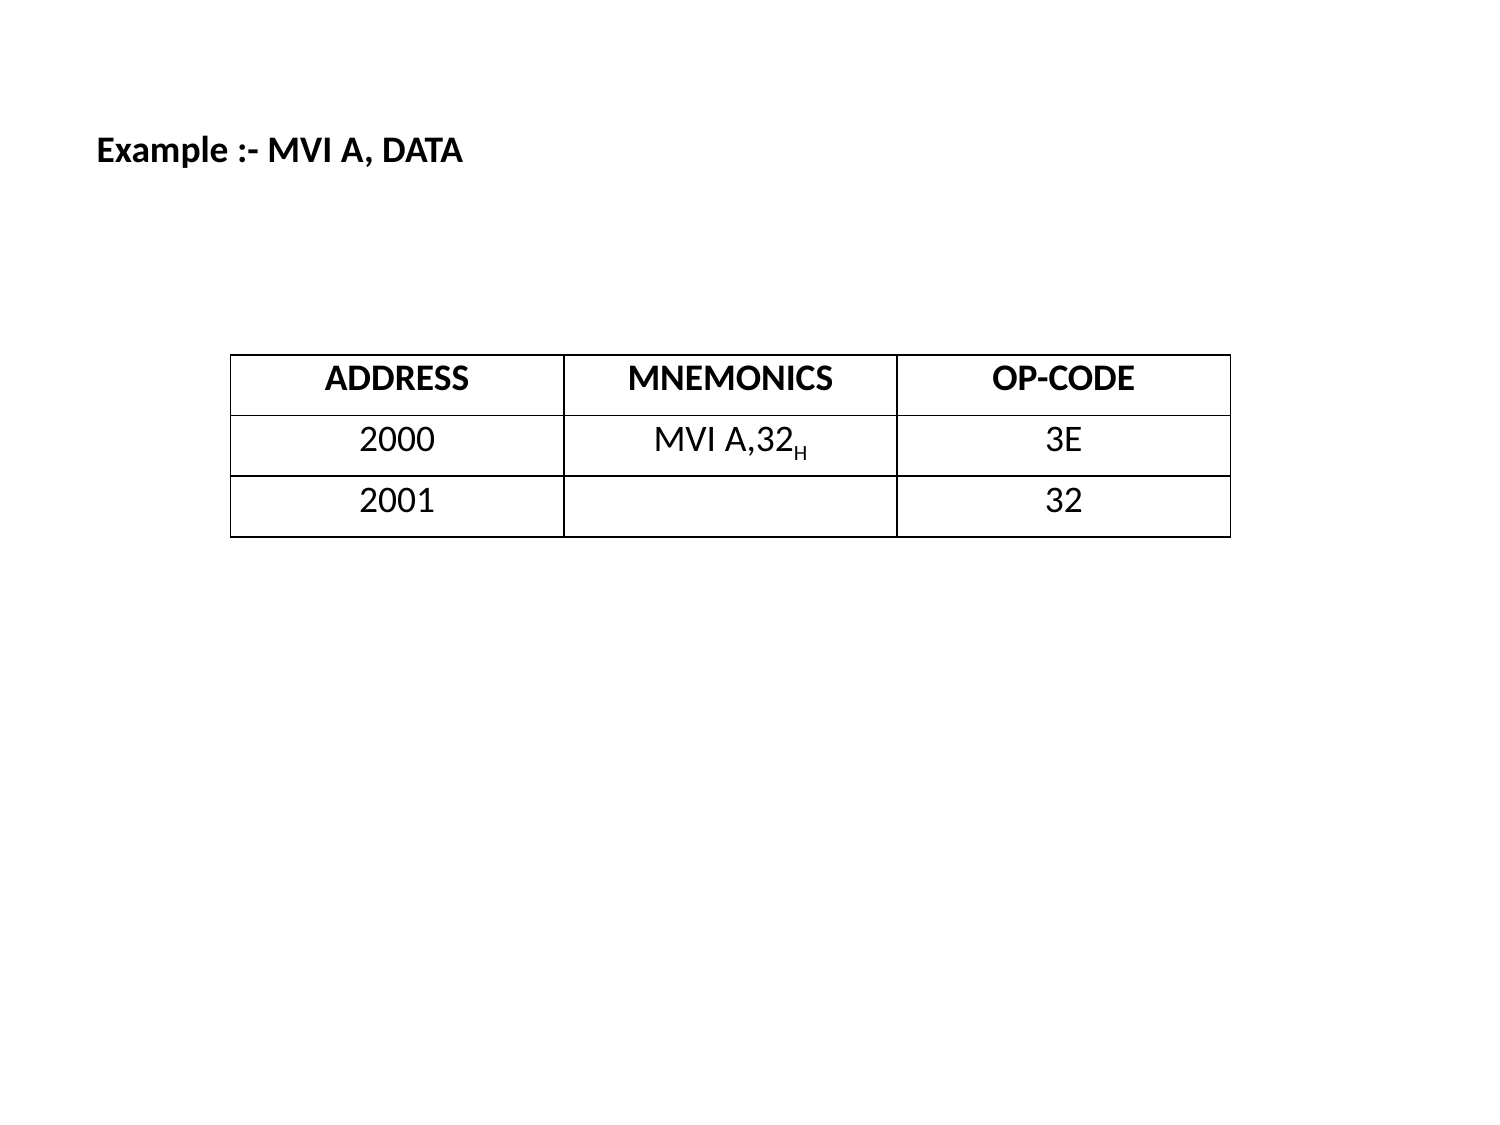

Example :- MVI A, DATA
| ADDRESS | MNEMONICS | OP-CODE |
| --- | --- | --- |
| 2000 | MVI A,32H | 3E |
| 2001 |  | 32 |